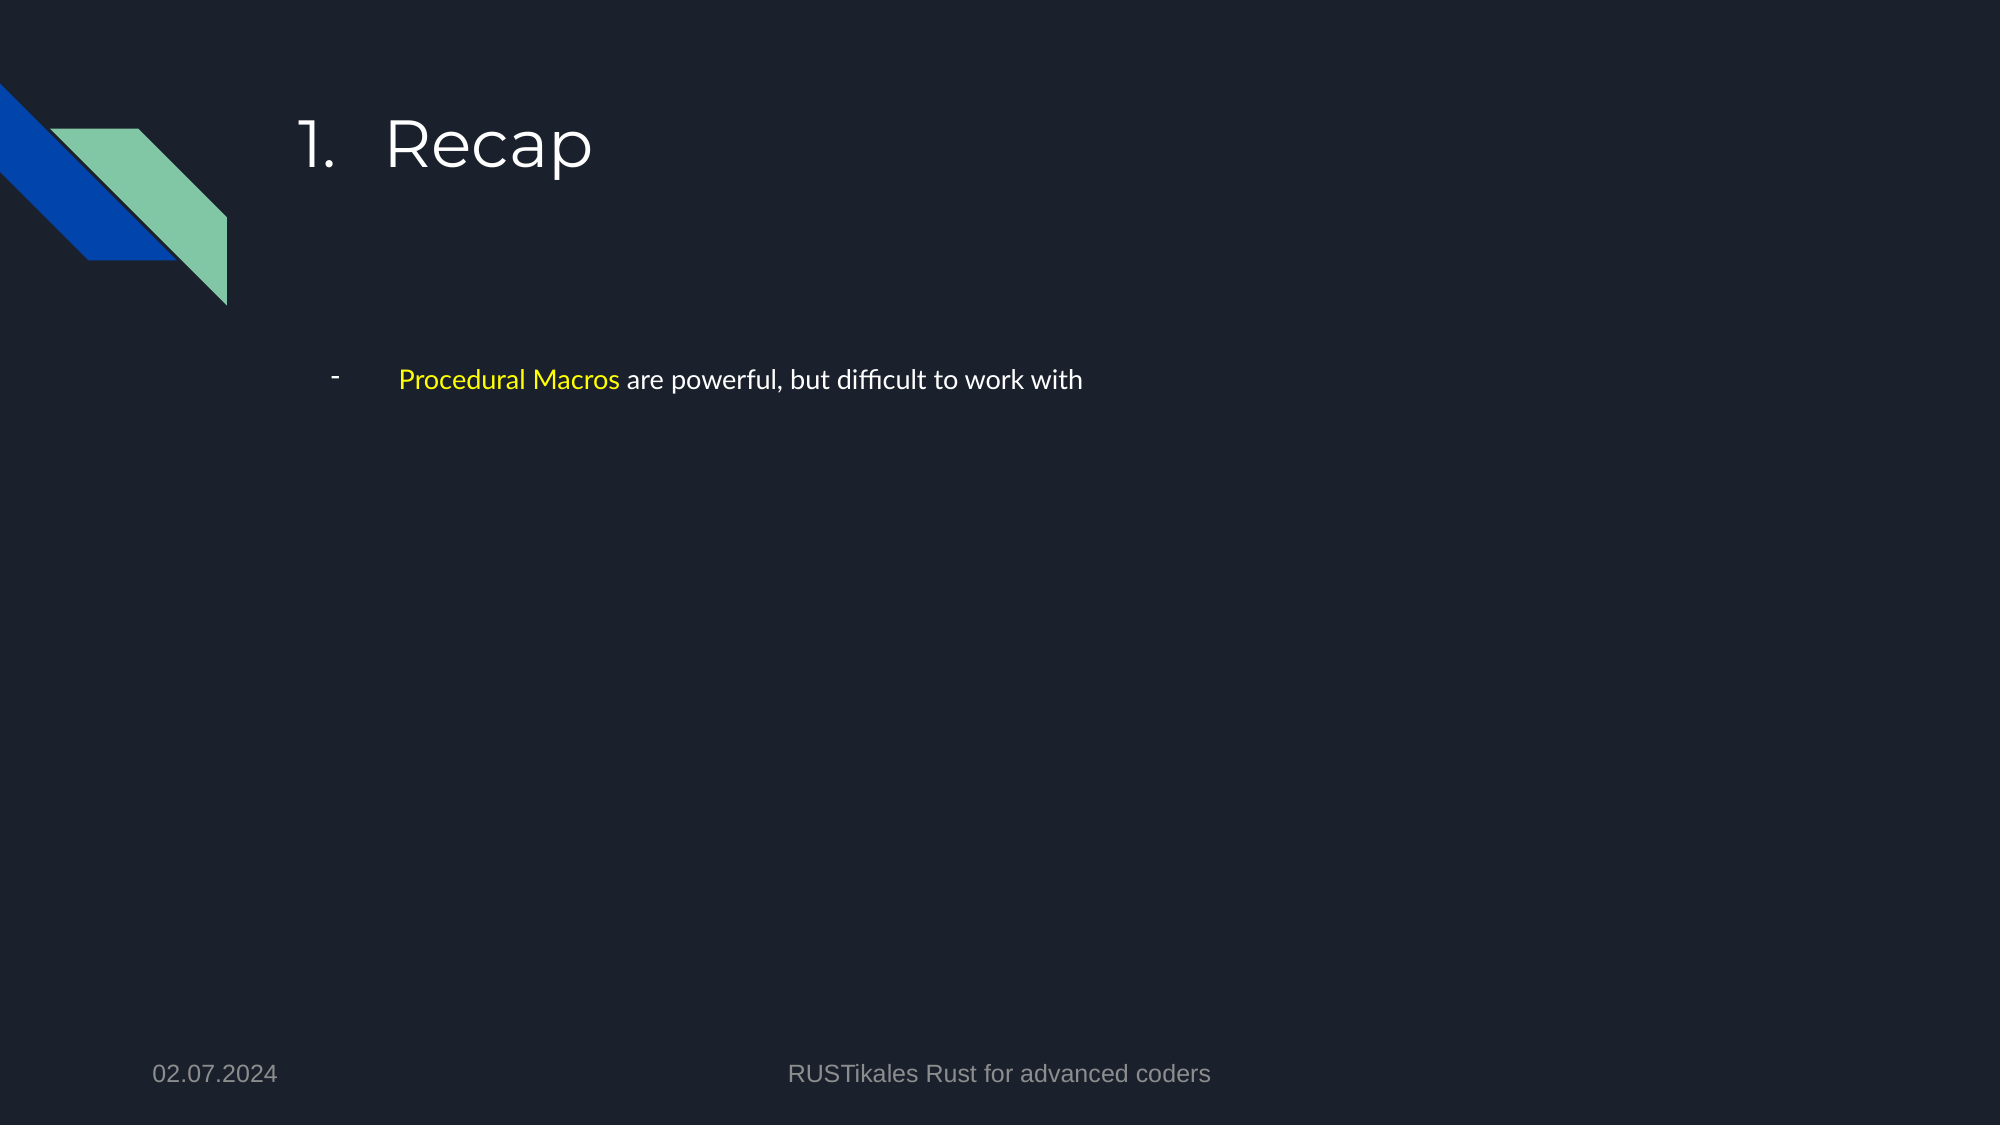

# Recap
Procedural Macros are powerful, but difficult to work with
02.07.2024
RUSTikales Rust for advanced coders